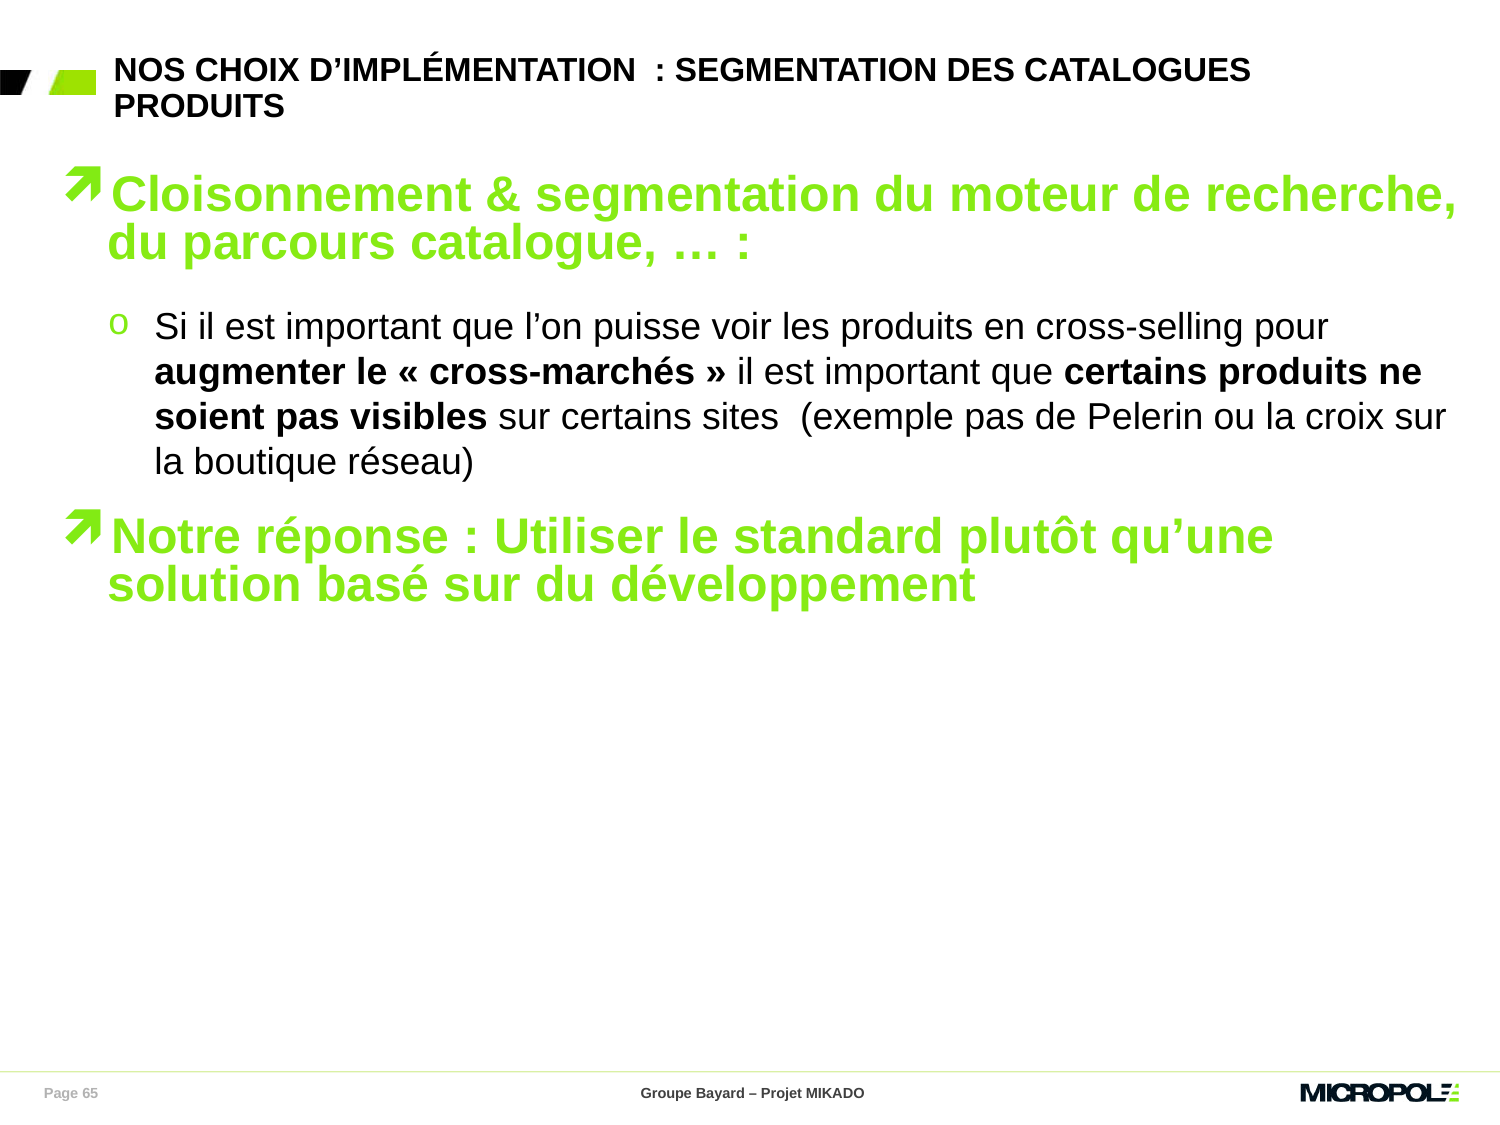

# nos choix d’implémentation  : segmentation des catalogues produits
Cloisonnement & segmentation du moteur de recherche, du parcours catalogue, … :
Si il est important que l’on puisse voir les produits en cross-selling pour augmenter le « cross-marchés » il est important que certains produits ne soient pas visibles sur certains sites  (exemple pas de Pelerin ou la croix sur la boutique réseau)
Notre réponse : Utiliser le standard plutôt qu’une solution basé sur du développement
Page 65
Groupe Bayard – Projet MIKADO